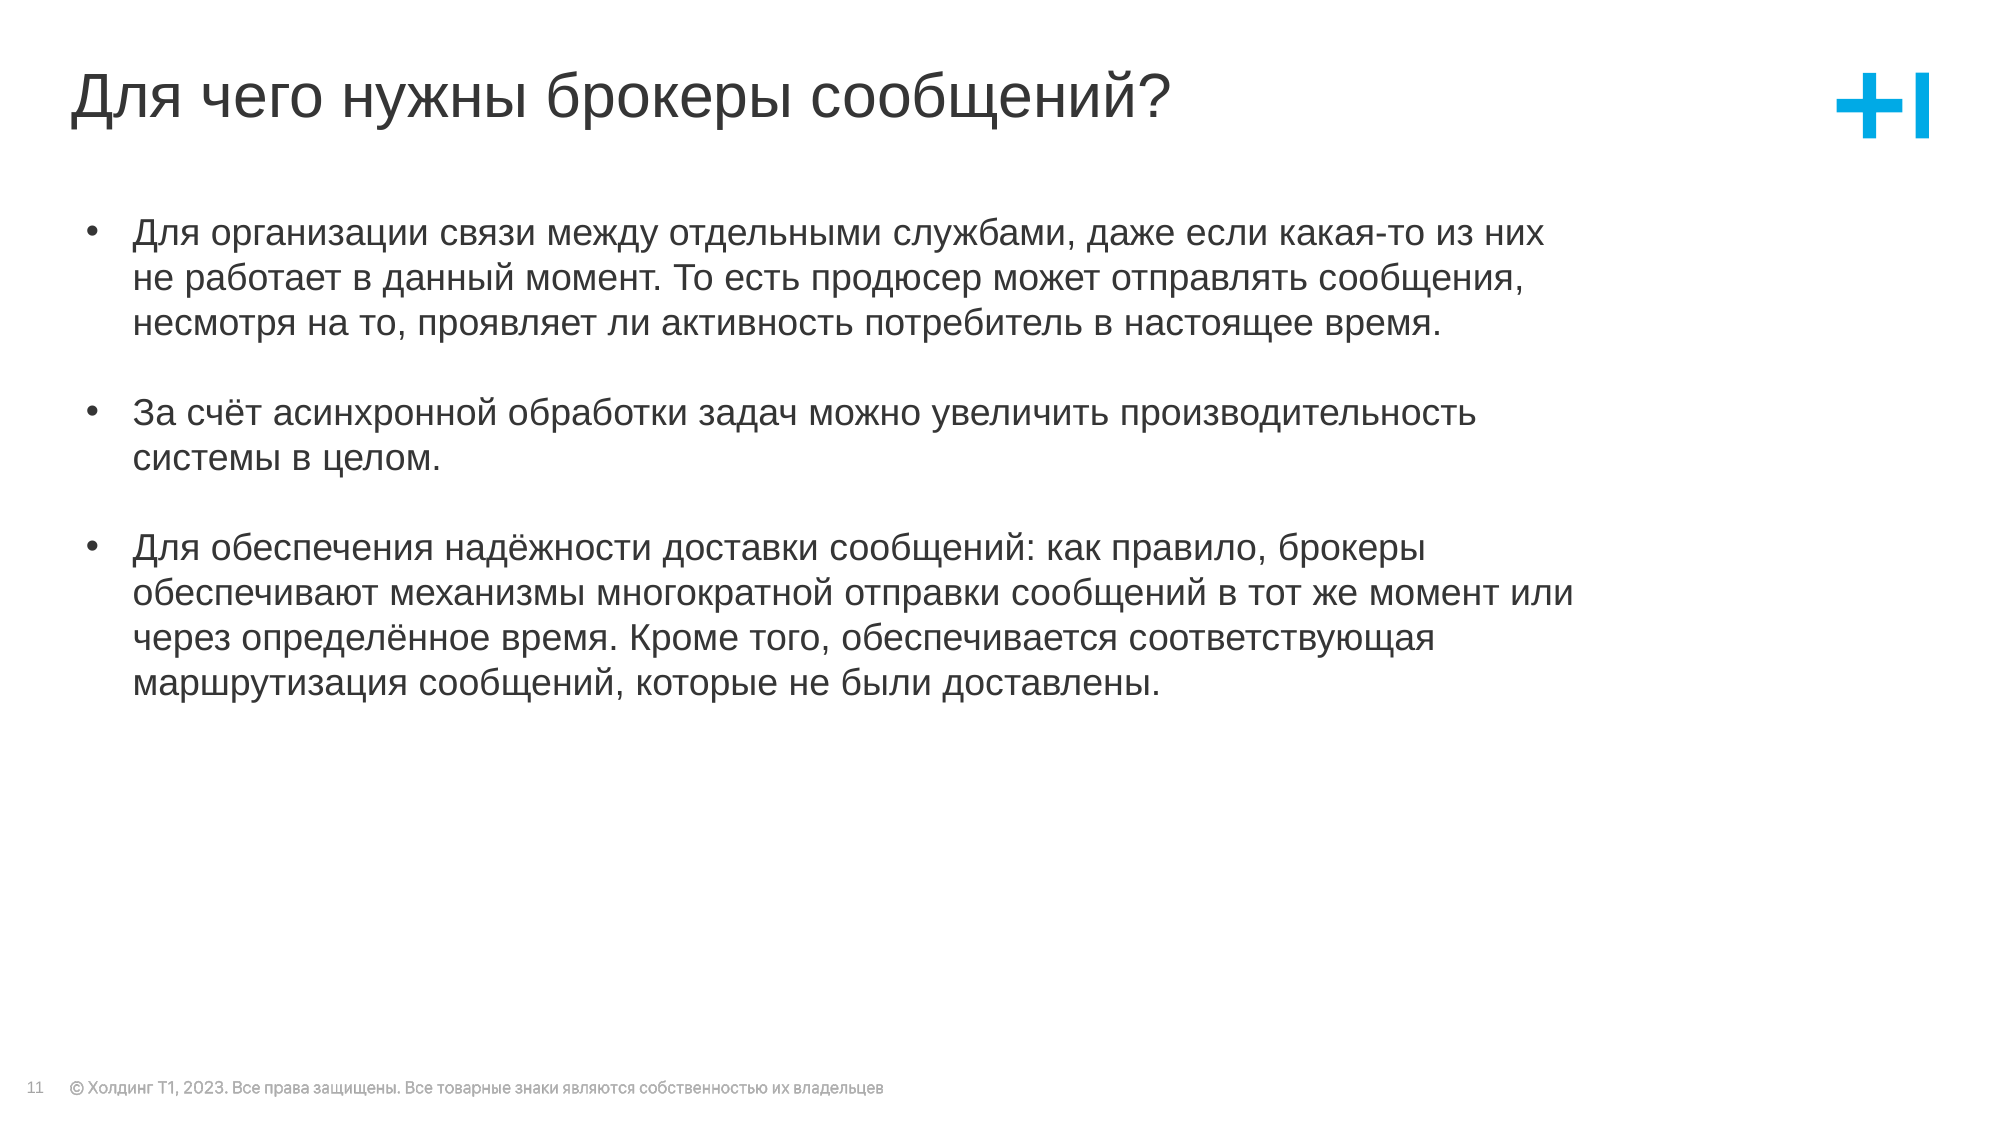

# Для чего нужны брокеры сообщений?
Для организации связи между отдельными службами, даже если какая-то из них не работает в данный момент. То есть продюсер может отправлять сообщения, несмотря на то, проявляет ли активность потребитель в настоящее время.

За счёт асинхронной обработки задач можно увеличить производительность системы в целом.

Для обеспечения надёжности доставки сообщений: как правило, брокеры обеспечивают механизмы многократной отправки сообщений в тот же момент или через определённое время. Кроме того, обеспечивается соответствующая маршрутизация сообщений, которые не были доставлены.